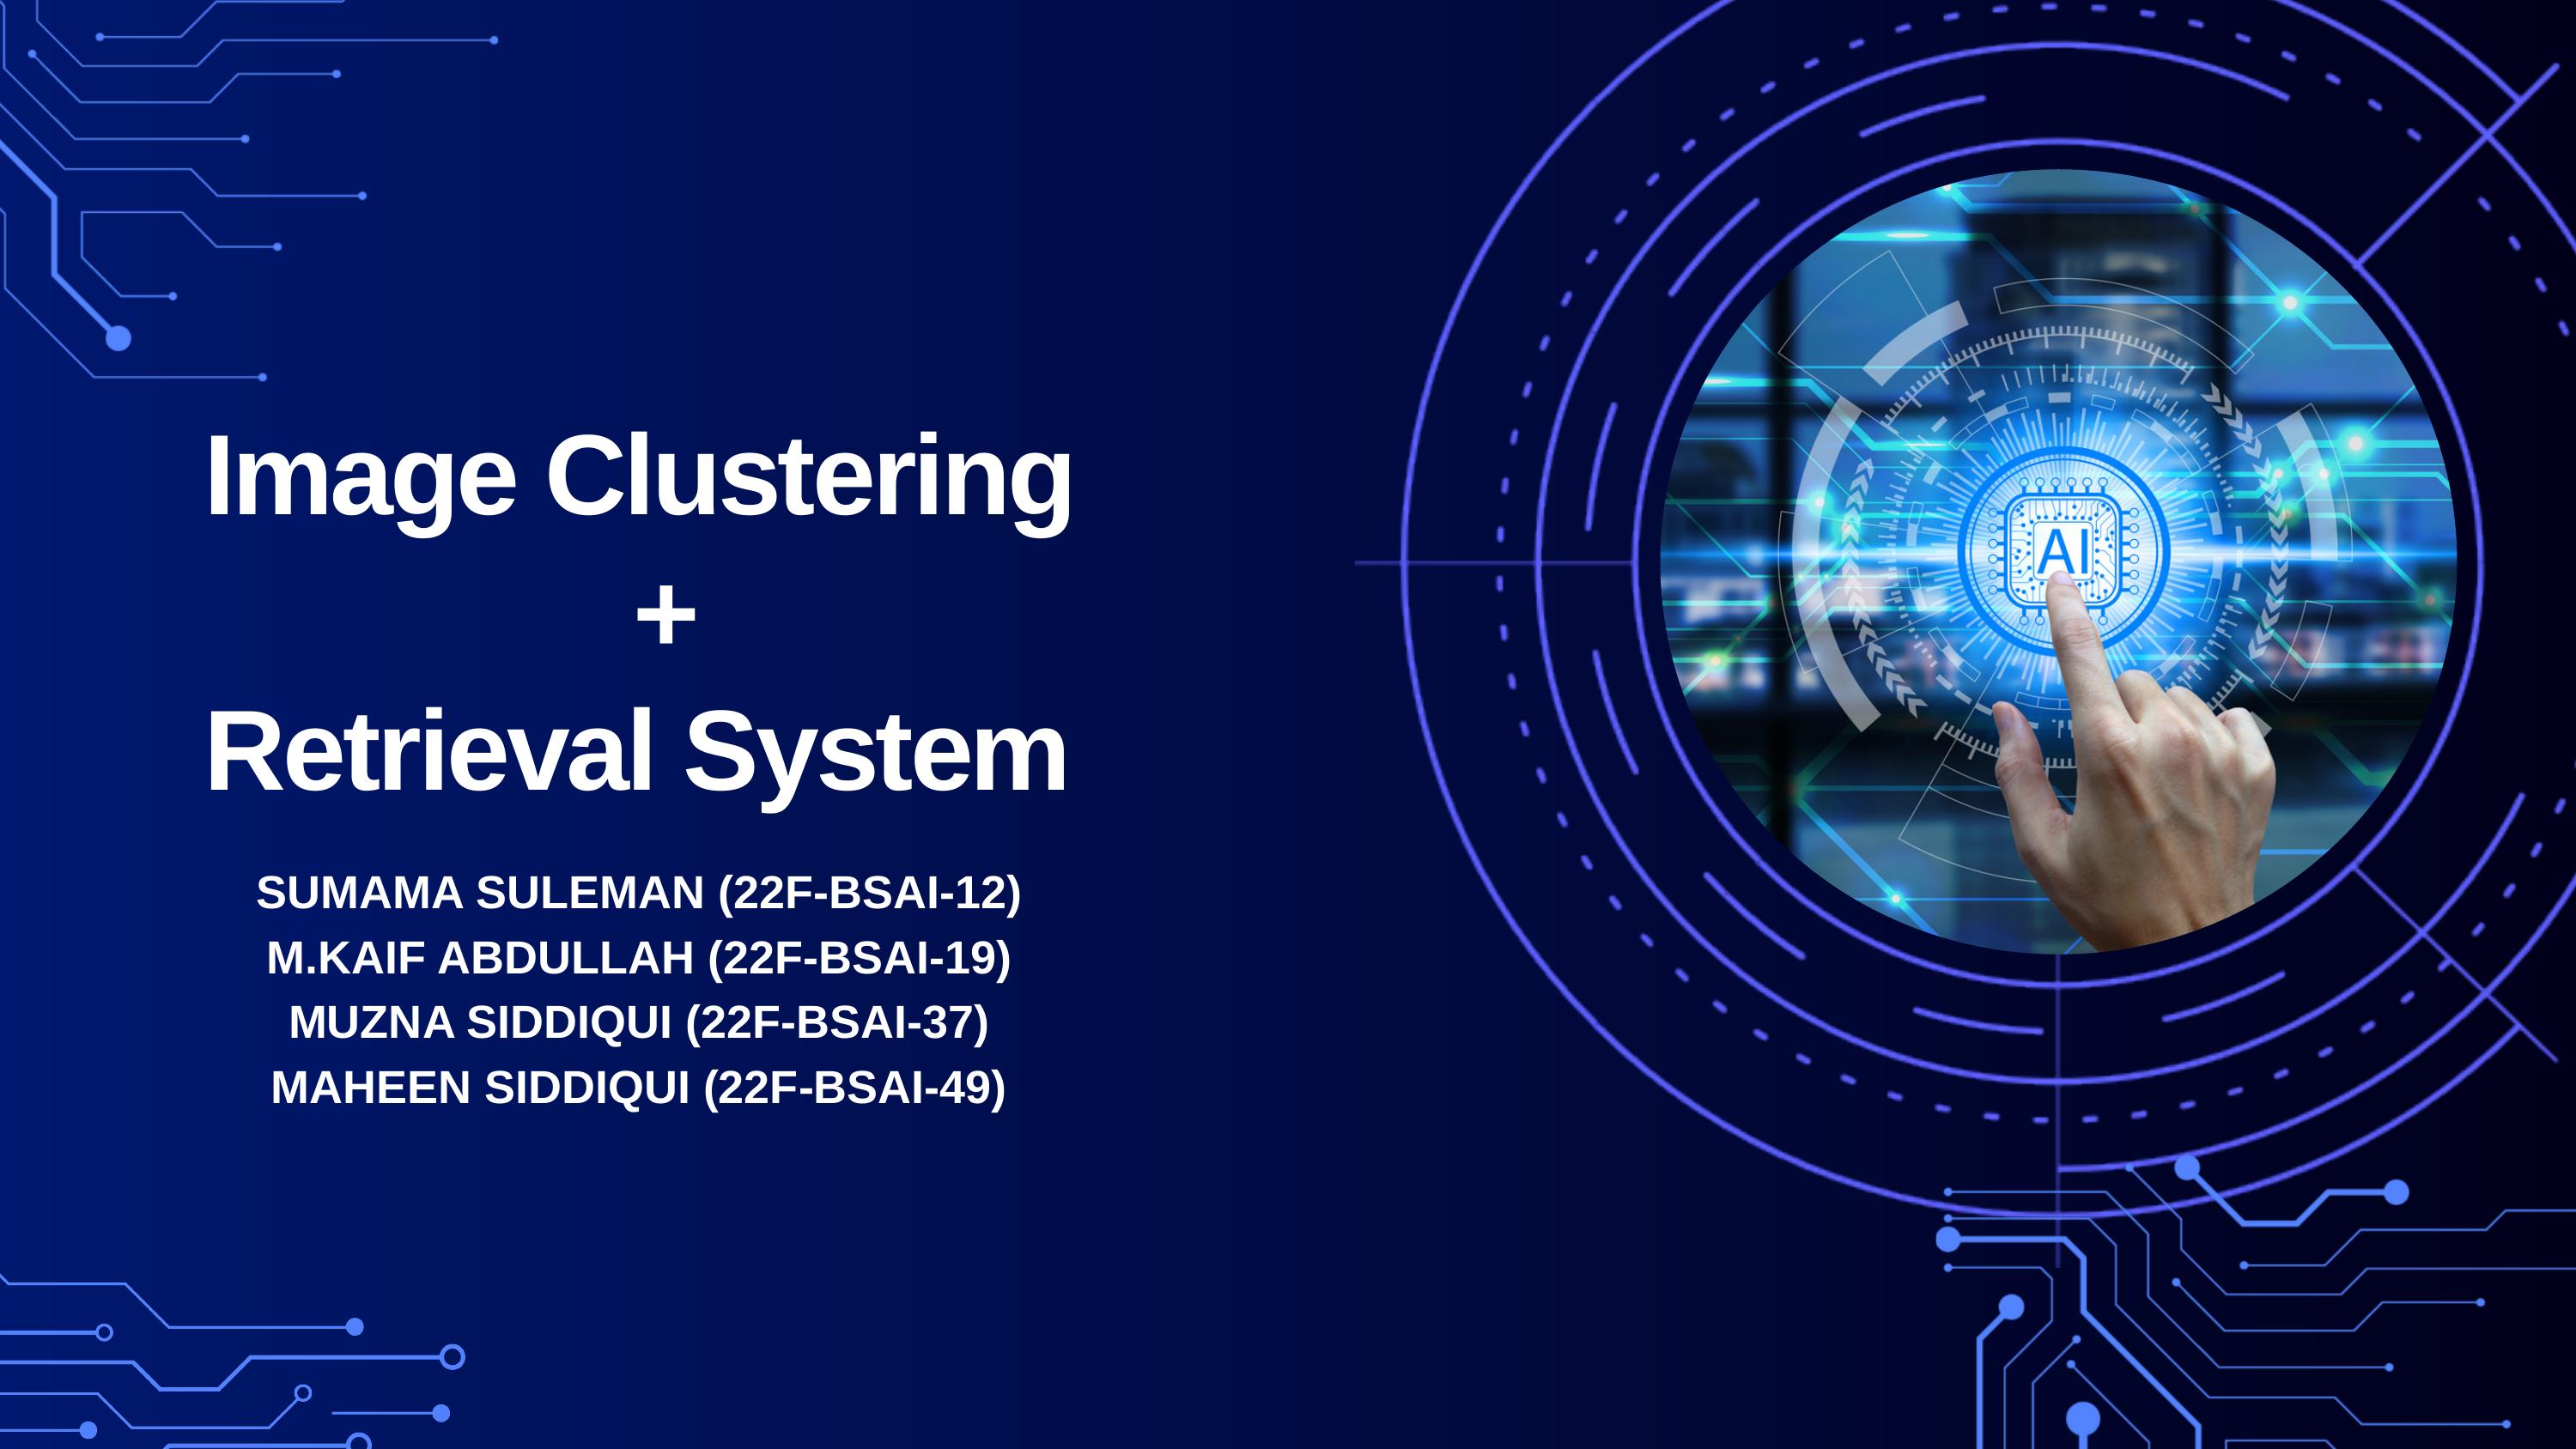

Image Clustering
               +
Retrieval System
SUMAMA SULEMAN (22F-BSAI-12)
M.KAIF ABDULLAH (22F-BSAI-19)
MUZNA SIDDIQUI (22F-BSAI-37)
MAHEEN SIDDIQUI (22F-BSAI-49)